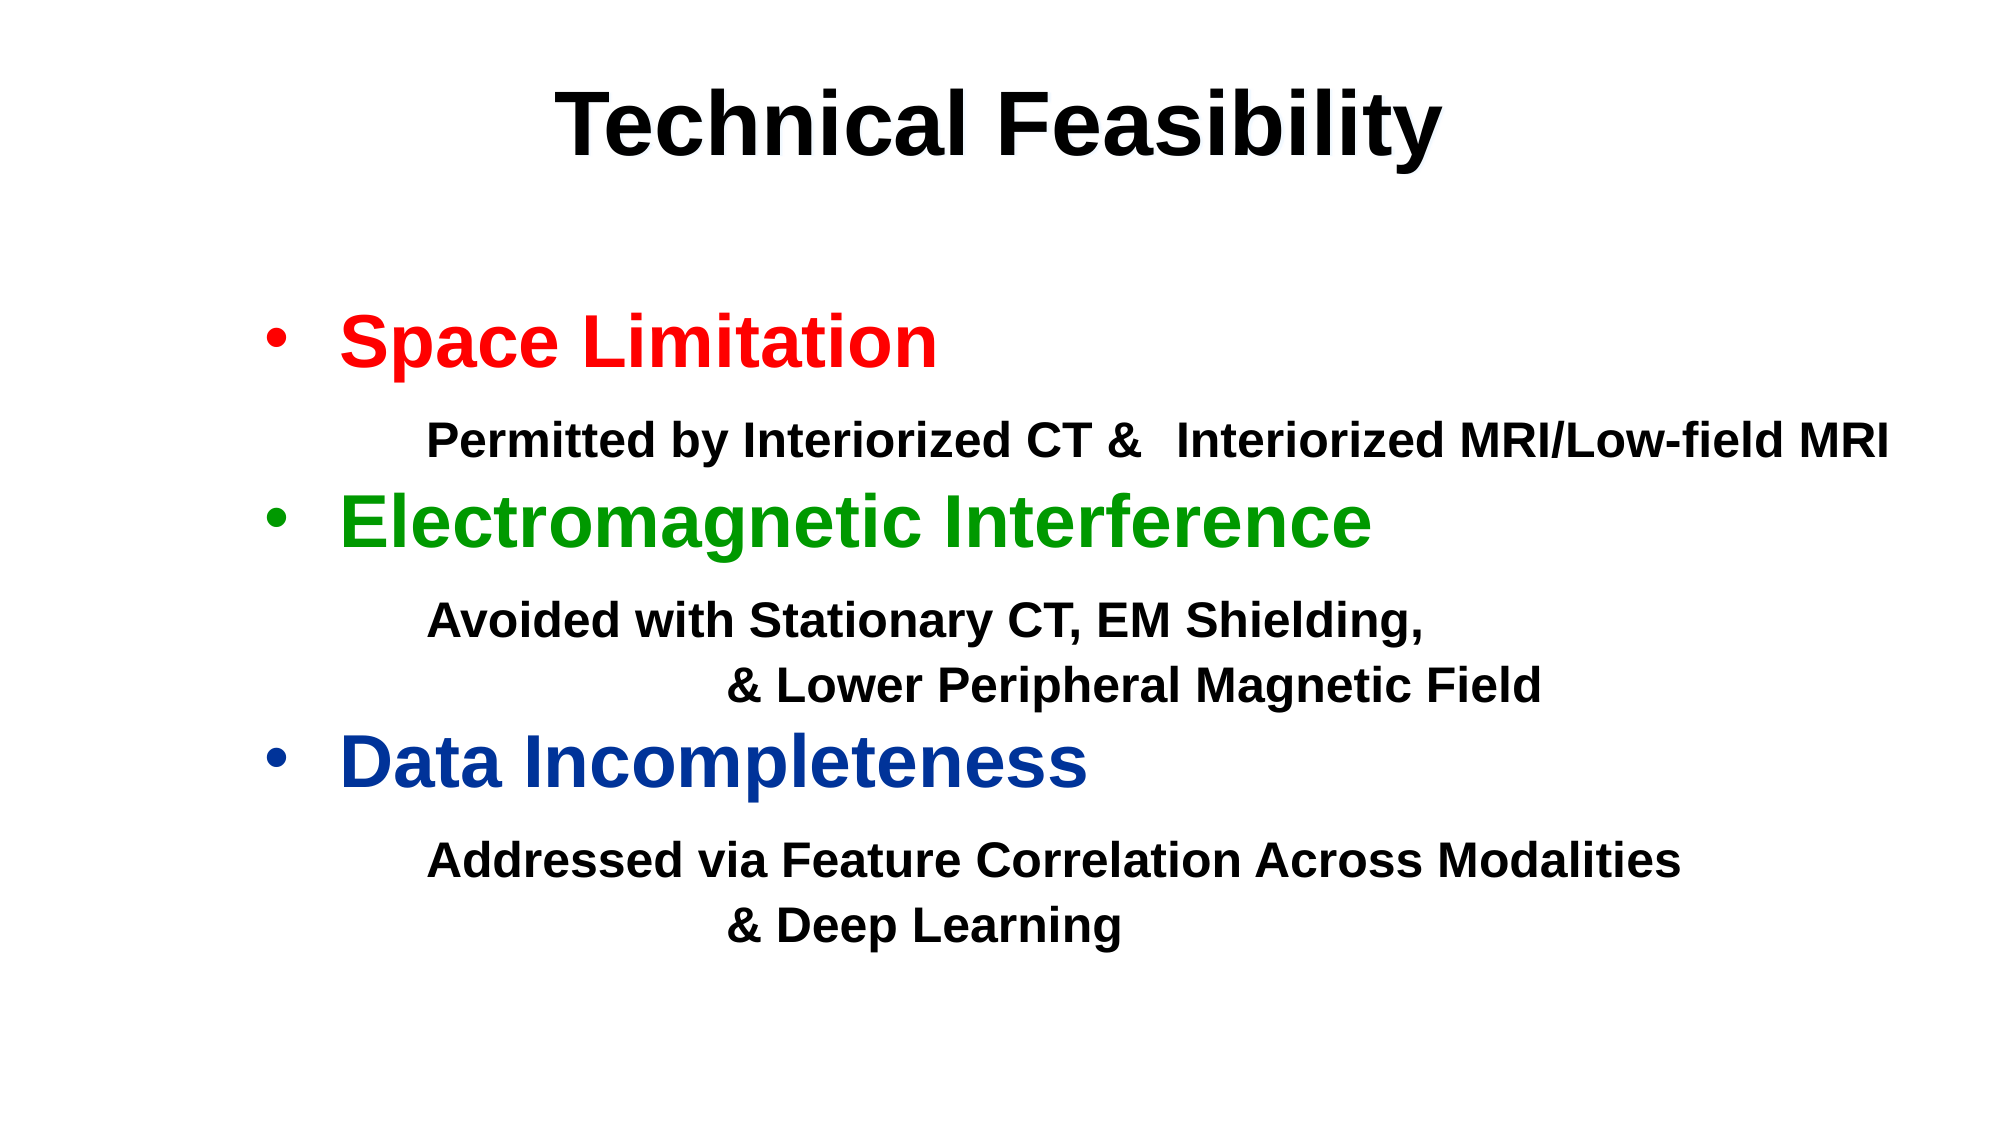

Technical Feasibility
Space Limitation
	Permitted by Interiorized CT & 	Interiorized MRI/Low-field MRI
Electromagnetic Interference
	Avoided with Stationary CT, EM Shielding,
			& Lower Peripheral Magnetic Field
Data Incompleteness
	Addressed via Feature Correlation Across Modalities
			& Deep Learning